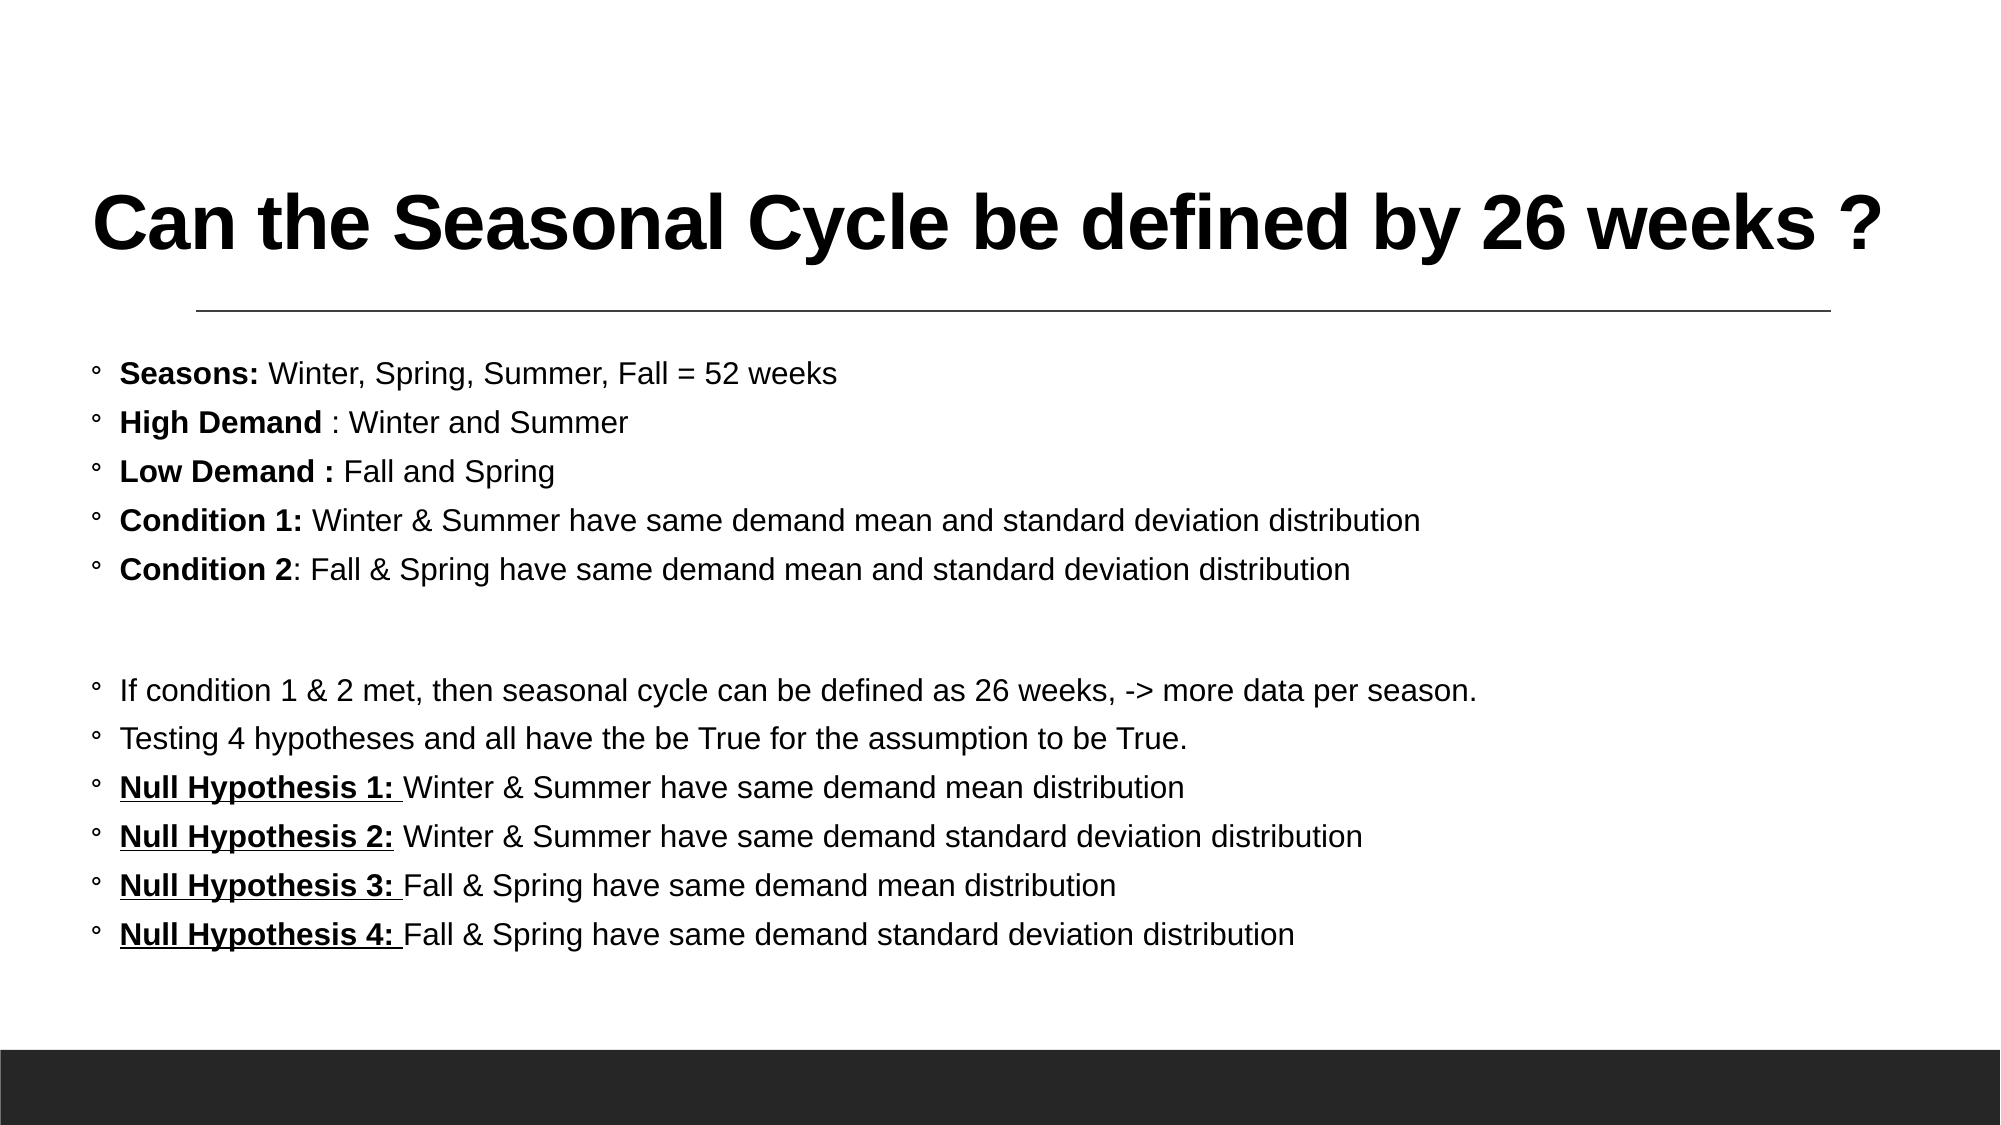

# Can the Seasonal Cycle be defined by 26 weeks ?
Seasons: Winter, Spring, Summer, Fall = 52 weeks
High Demand : Winter and Summer
Low Demand : Fall and Spring
Condition 1: Winter & Summer have same demand mean and standard deviation distribution
Condition 2: Fall & Spring have same demand mean and standard deviation distribution

If condition 1 & 2 met, then seasonal cycle can be defined as 26 weeks, -> more data per season.
Testing 4 hypotheses and all have the be True for the assumption to be True.
Null Hypothesis 1: Winter & Summer have same demand mean distribution
Null Hypothesis 2: Winter & Summer have same demand standard deviation distribution
Null Hypothesis 3: Fall & Spring have same demand mean distribution
Null Hypothesis 4: Fall & Spring have same demand standard deviation distribution